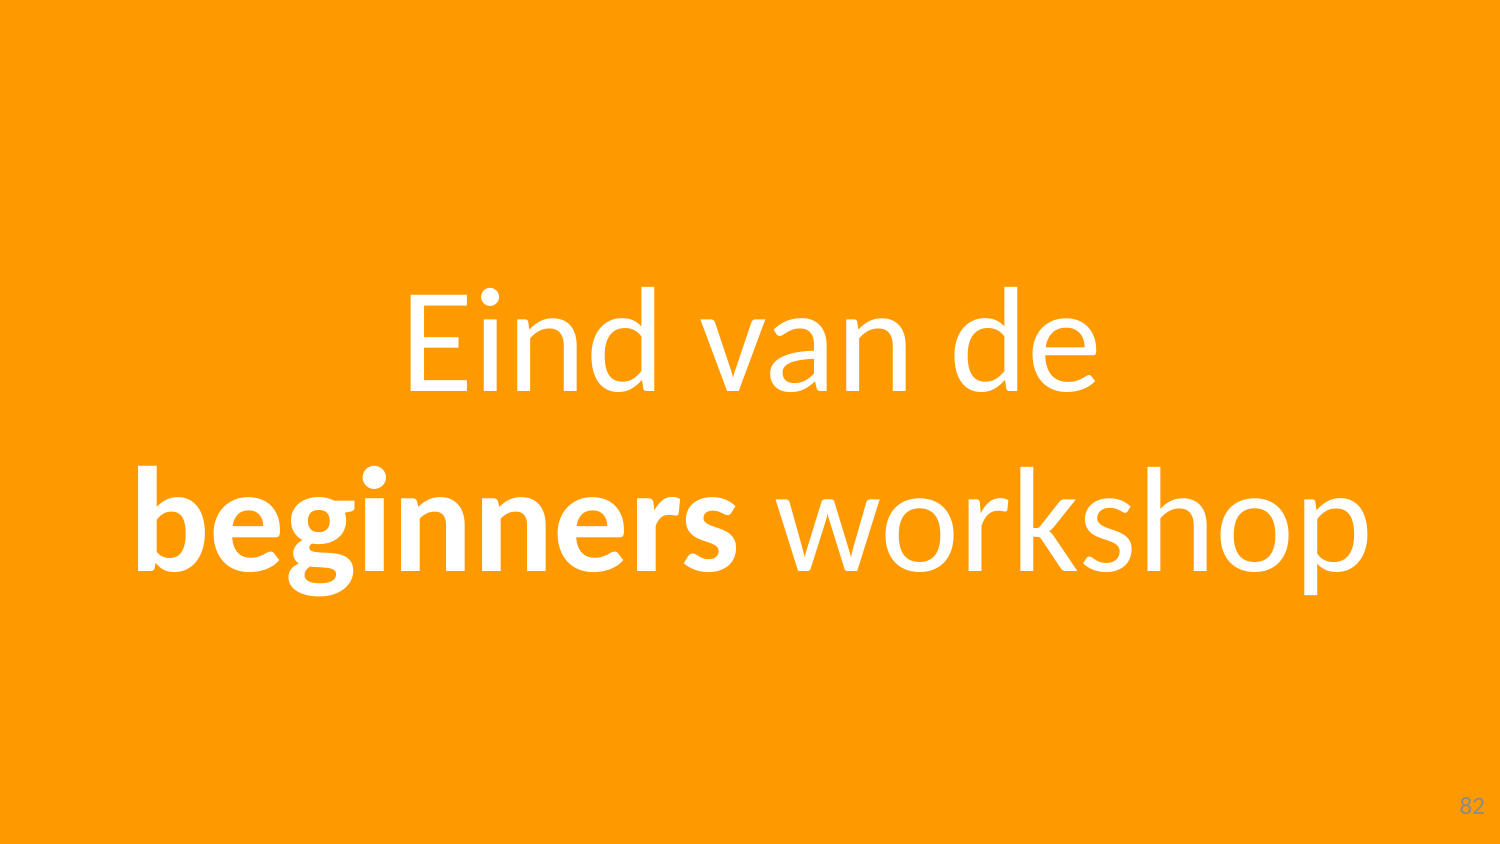

# Eind van de beginners workshop
82